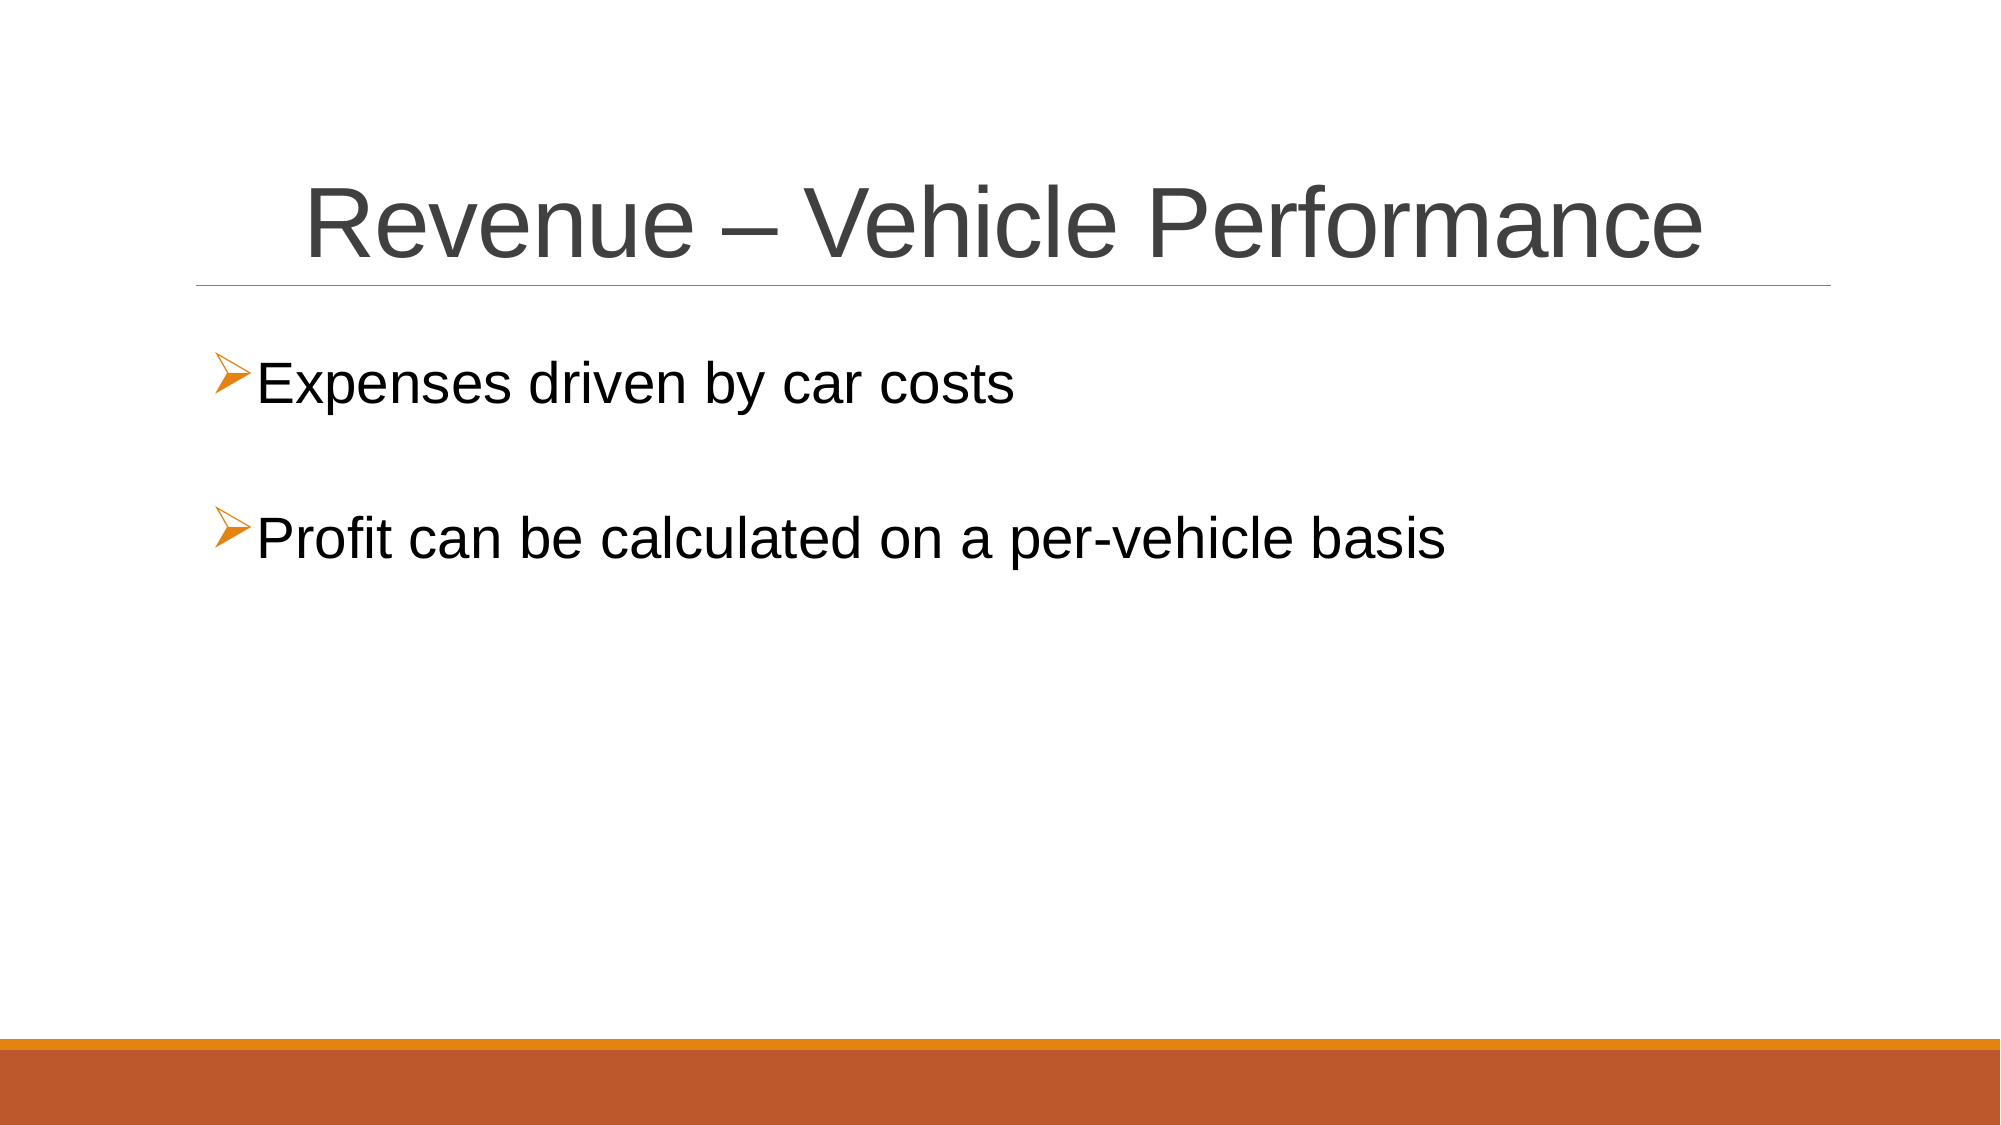

# Revenue – Vehicle Performance
Expenses driven by car costs
Profit can be calculated on a per-vehicle basis